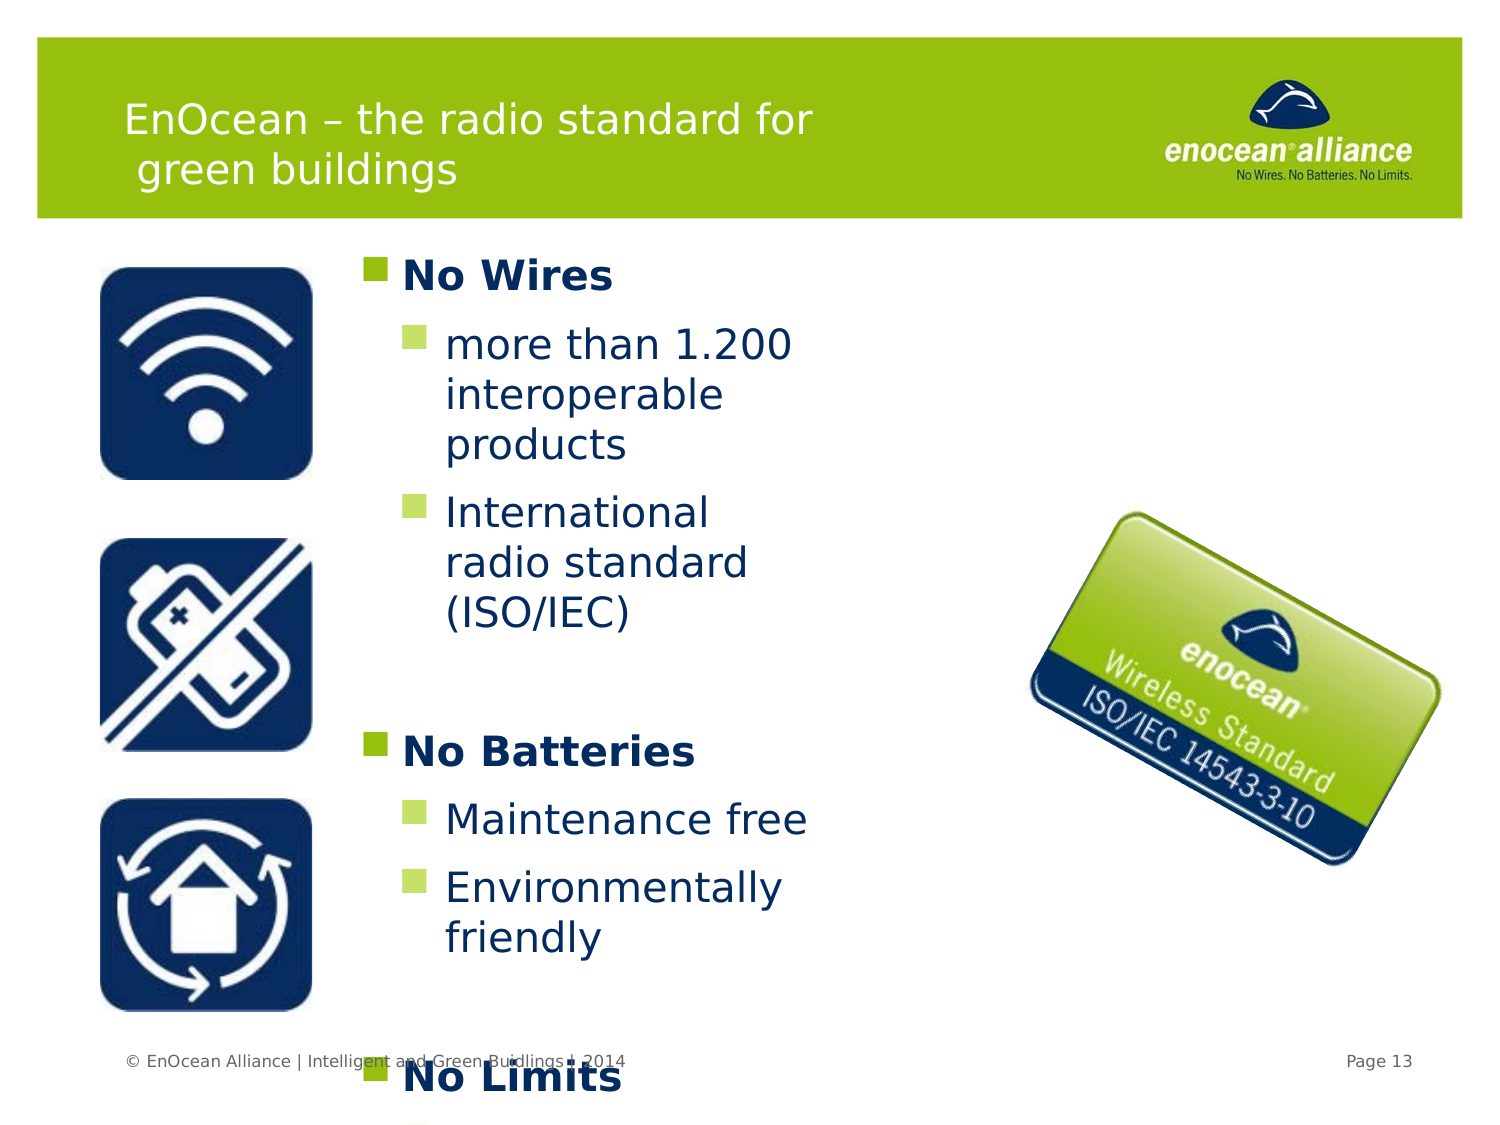

EnOcean – the radio standard for  green buildings

No Wires
more than 1.200 interoperable products
International radio standard (ISO/IEC)

No Batteries
Maintenance free
Environmentally friendly

No Limits
Maximum flexibility
More than 250.000 equipped buildings

© EnOcean Alliance | Intelligent and Green Buidlings | 2014
Page 13